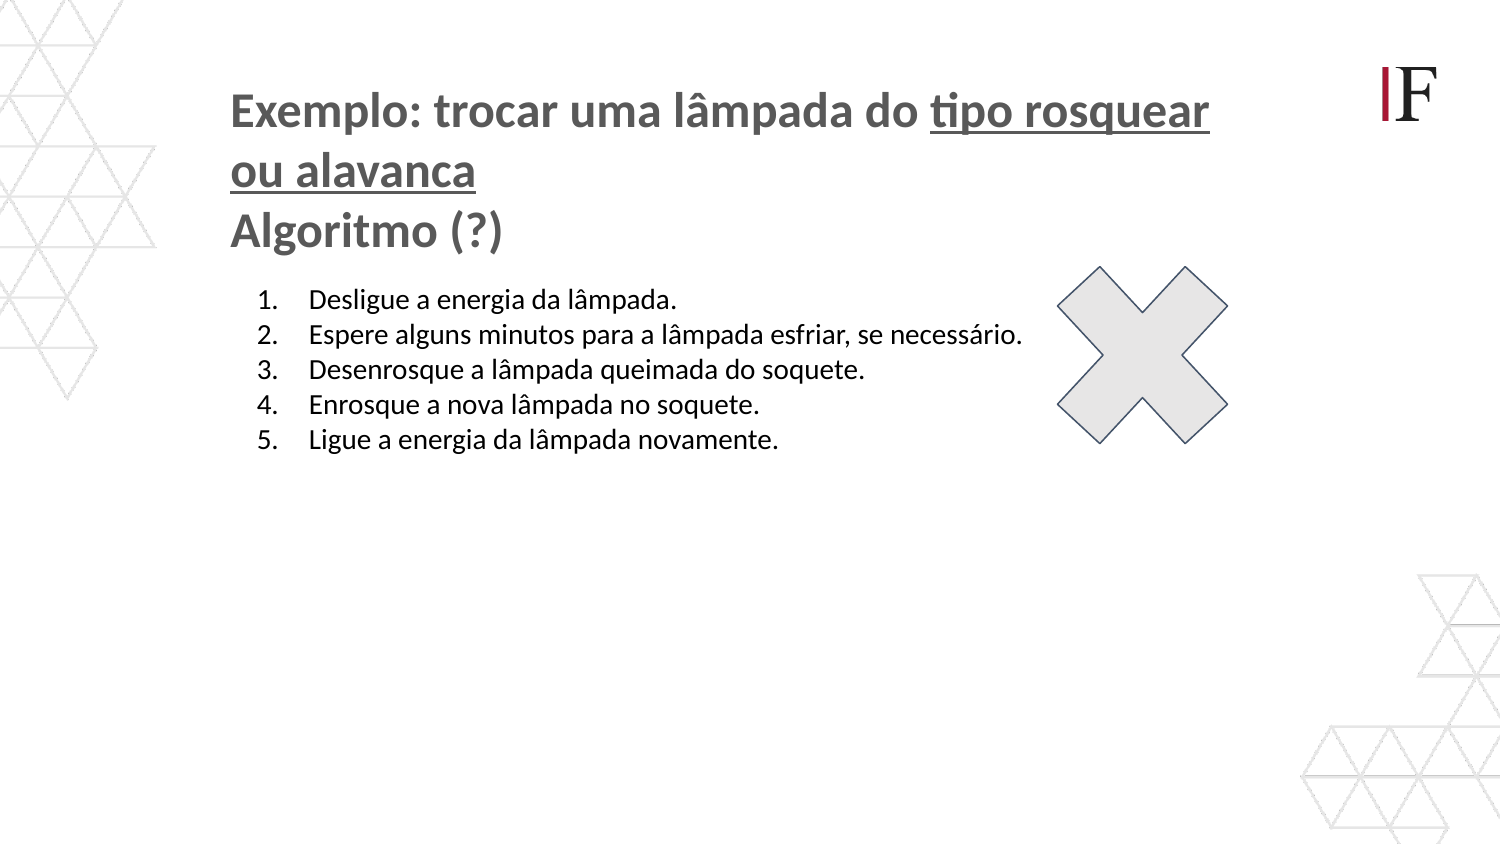

Exemplo: trocar uma lâmpada do tipo rosquear ou alavanca
Algoritmo (?)

Desligue a energia da lâmpada.
Espere alguns minutos para a lâmpada esfriar, se necessário.
Desenrosque a lâmpada queimada do soquete.
Enrosque a nova lâmpada no soquete.
Ligue a energia da lâmpada novamente.